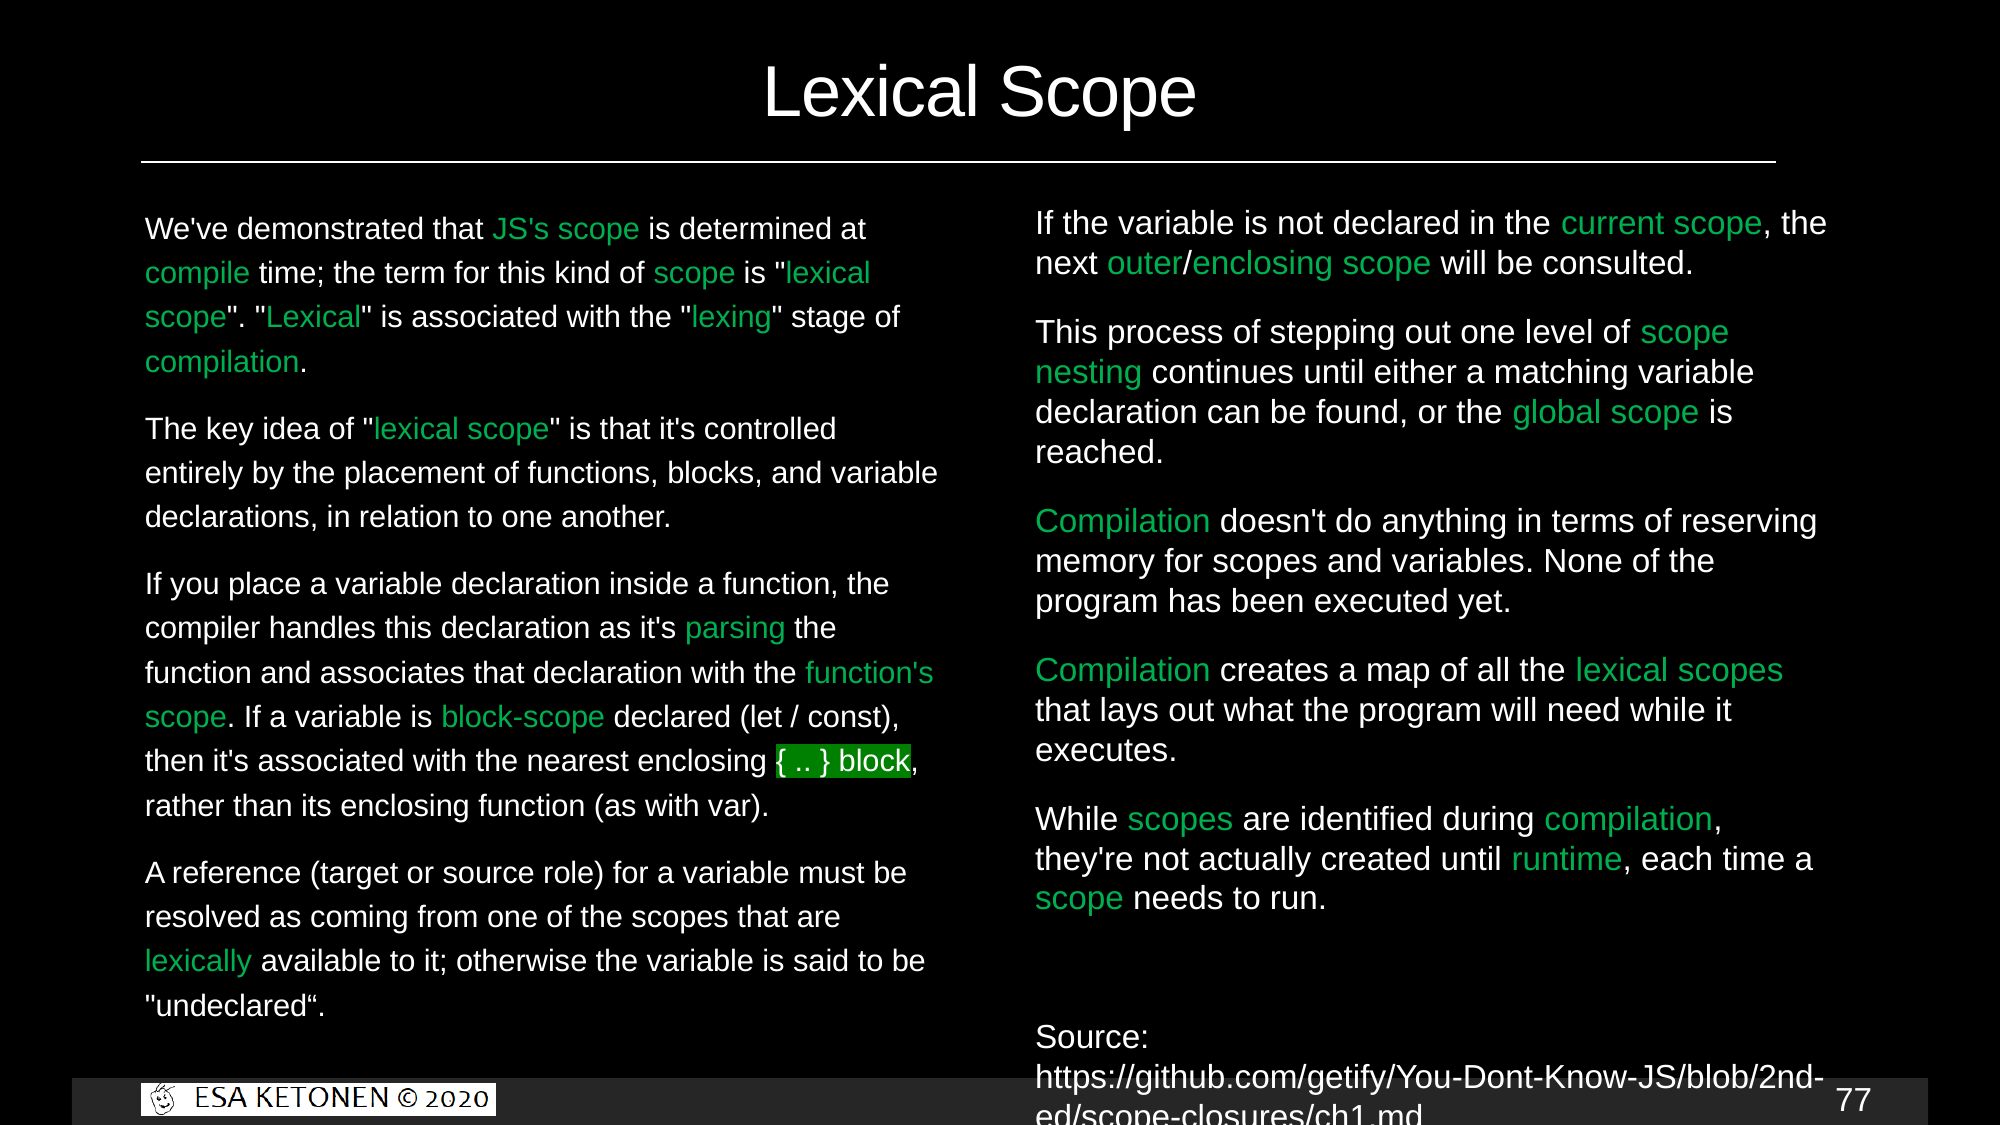

# Lexical Scope
If the variable is not declared in the current scope, the next outer/enclosing scope will be consulted.
This process of stepping out one level of scope nesting continues until either a matching variable declaration can be found, or the global scope is reached.
Compilation doesn't do anything in terms of reserving memory for scopes and variables. None of the program has been executed yet.
Compilation creates a map of all the lexical scopes that lays out what the program will need while it executes.
While scopes are identified during compilation, they're not actually created until runtime, each time a scope needs to run.

Source: https://github.com/getify/You-Dont-Know-JS/blob/2nd-ed/scope-closures/ch1.md
We've demonstrated that JS's scope is determined at compile time; the term for this kind of scope is "lexical scope". "Lexical" is associated with the "lexing" stage of compilation.
The key idea of "lexical scope" is that it's controlled entirely by the placement of functions, blocks, and variable declarations, in relation to one another.
If you place a variable declaration inside a function, the compiler handles this declaration as it's parsing the function and associates that declaration with the function's scope. If a variable is block-scope declared (let / const), then it's associated with the nearest enclosing { .. } block, rather than its enclosing function (as with var).
A reference (target or source role) for a variable must be resolved as coming from one of the scopes that are lexically available to it; otherwise the variable is said to be "undeclared“.

77